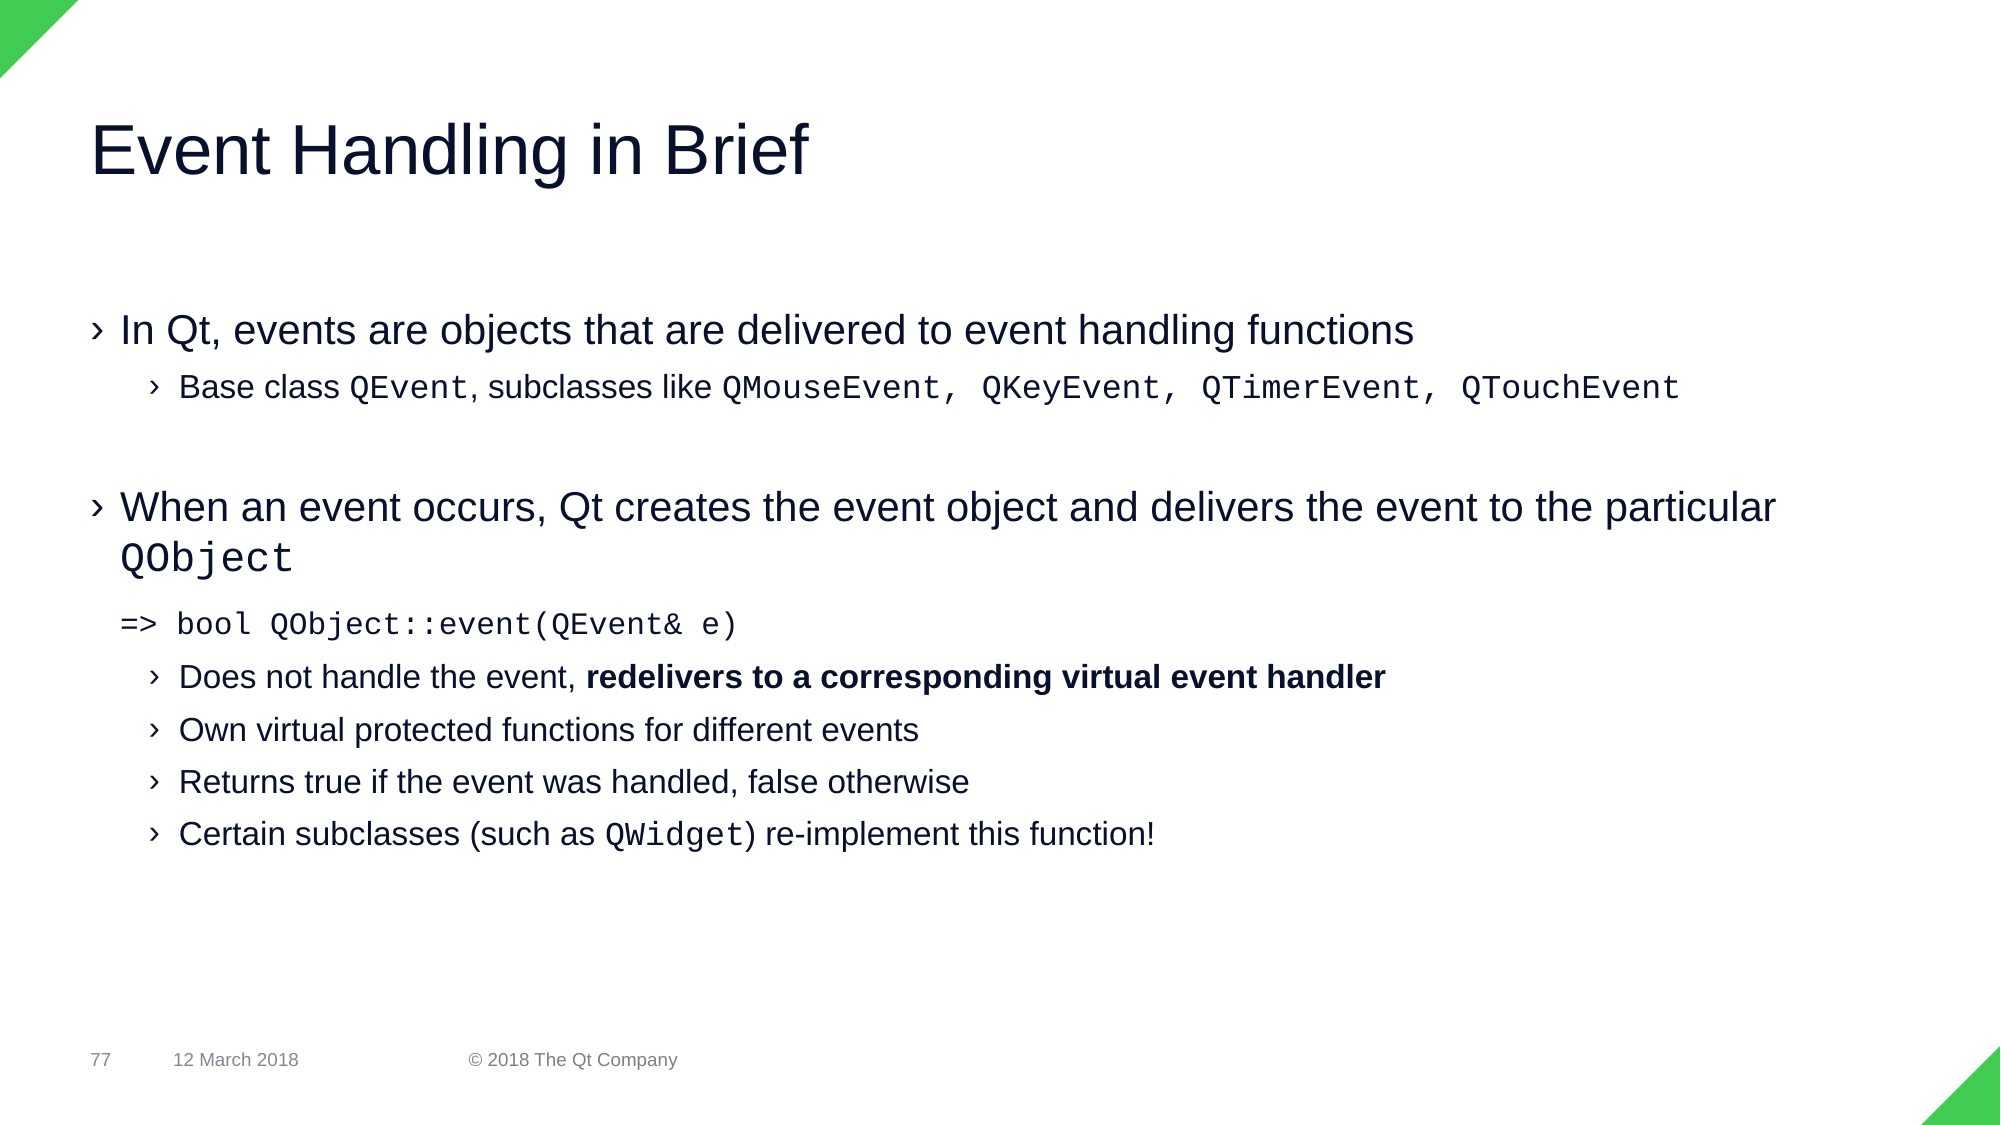

# Event Handling in Brief
In Qt, events are objects that are delivered to event handling functions
Base class QEvent, subclasses like QMouseEvent, QKeyEvent, QTimerEvent, QTouchEvent

When an event occurs, Qt creates the event object and delivers the event to the particular QObject
	=> bool QObject::event(QEvent& e)
Does not handle the event, redelivers to a corresponding virtual event handler
Own virtual protected functions for different events
Returns true if the event was handled, false otherwise
Certain subclasses (such as QWidget) re-implement this function!

77
12 March 2018
© 2018 The Qt Company